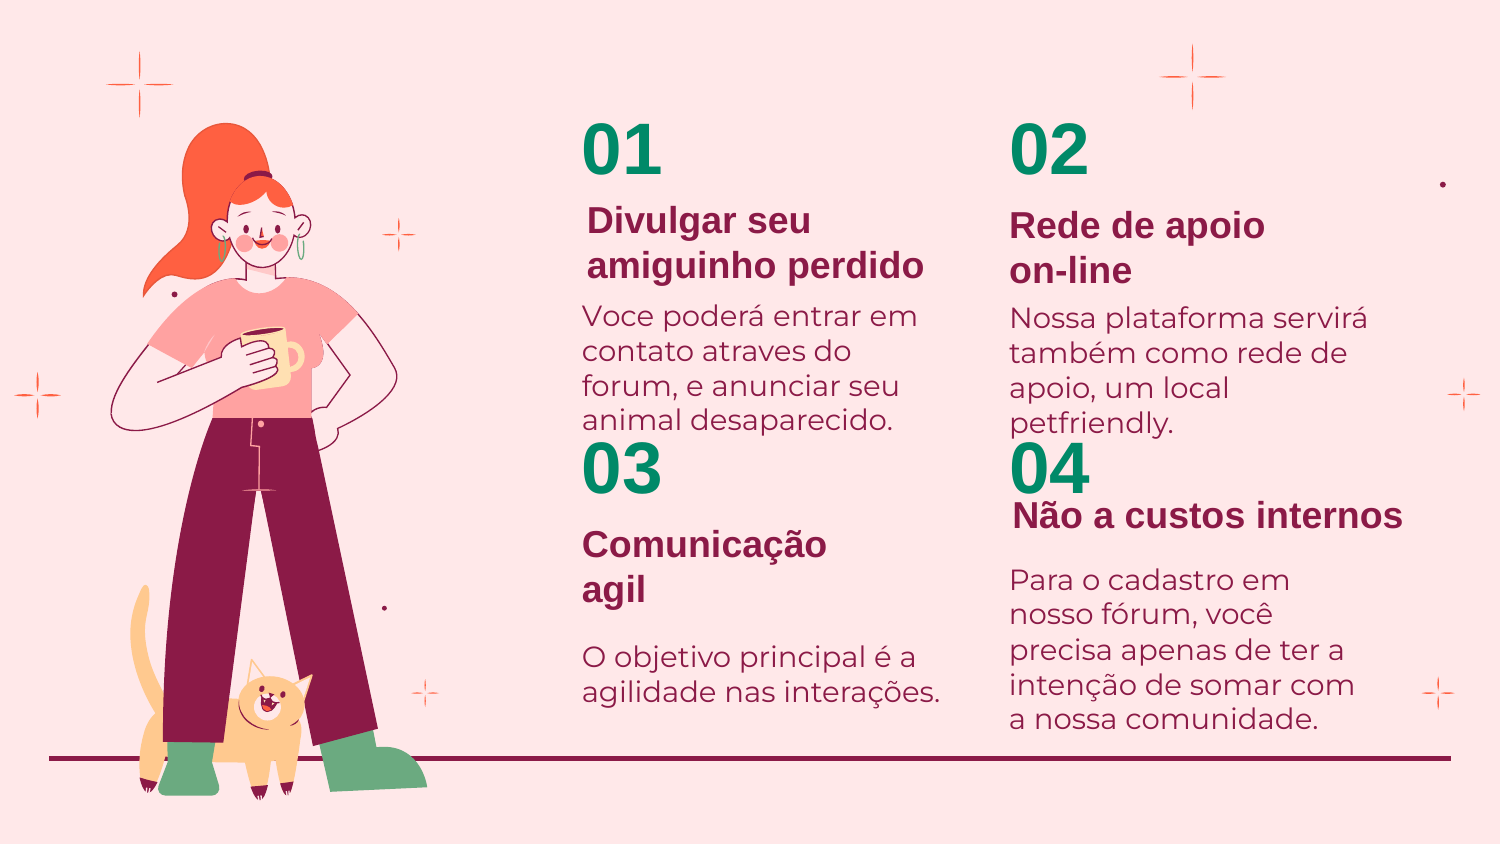

01
02

# Divulgar seu amiguinho perdido
Rede de apoio on-line

Voce poderá entrar em contato atraves do forum, e anunciar seu animal desaparecido.
Nossa plataforma servirá também como rede de apoio, um local petfriendly.
03
04
Não a custos internos
Comunicação agil
O objetivo principal é a agilidade nas interações.

Para o cadastro em nosso fórum, você precisa apenas de ter a intenção de somar com a nossa comunidade.